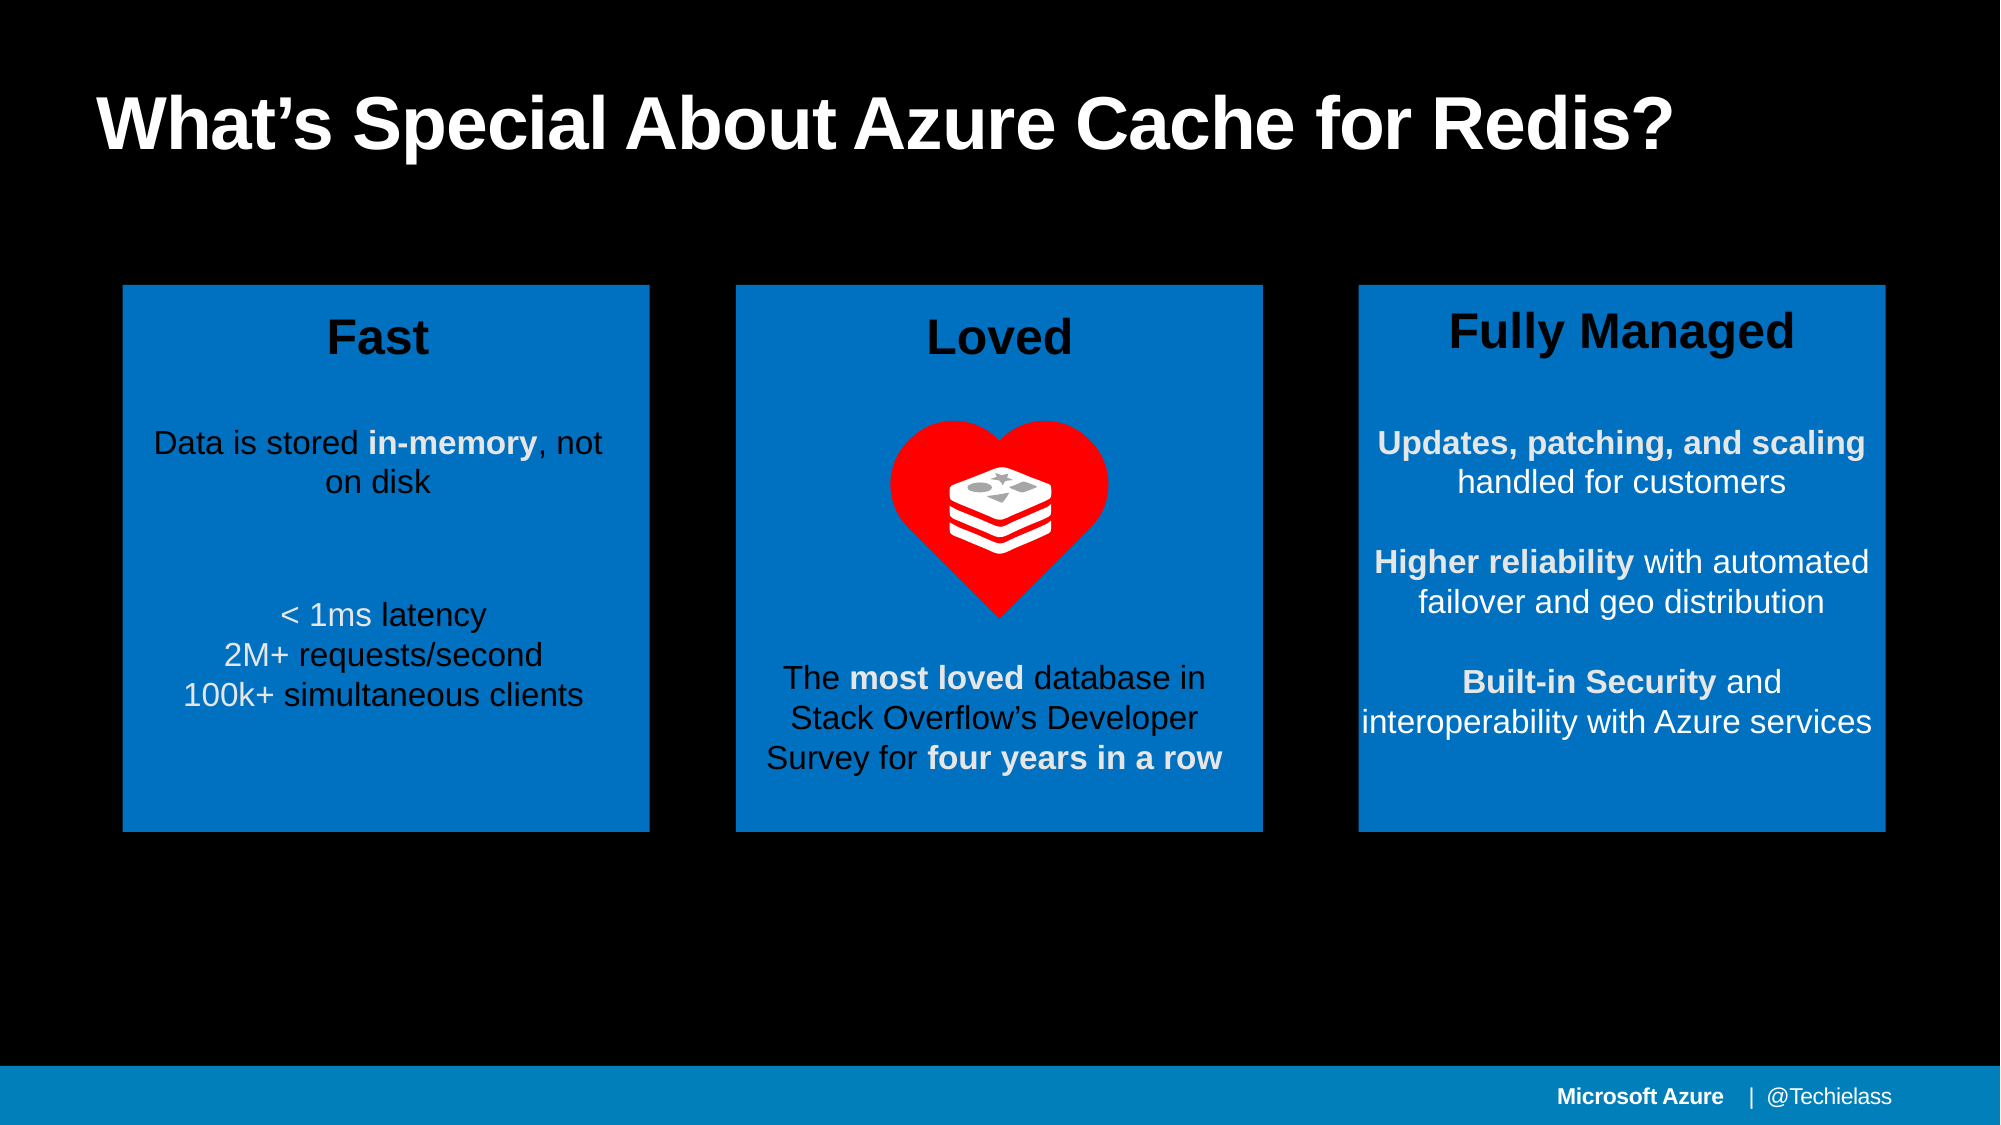

# What’s Special About Azure Cache for Redis?

Fast
Data is stored in-memory, not on disk
< 1ms latency
2M+ requests/second
100k+ simultaneous clients

Fully Managed
Updates, patching, and scaling handled for customers

Higher reliability with automated failover and geo distribution

Built-in Security and interoperability with Azure services
Loved

The most loved database in Stack Overflow’s Developer Survey for four years in a row

Microsoft Azure    |  @Techielass